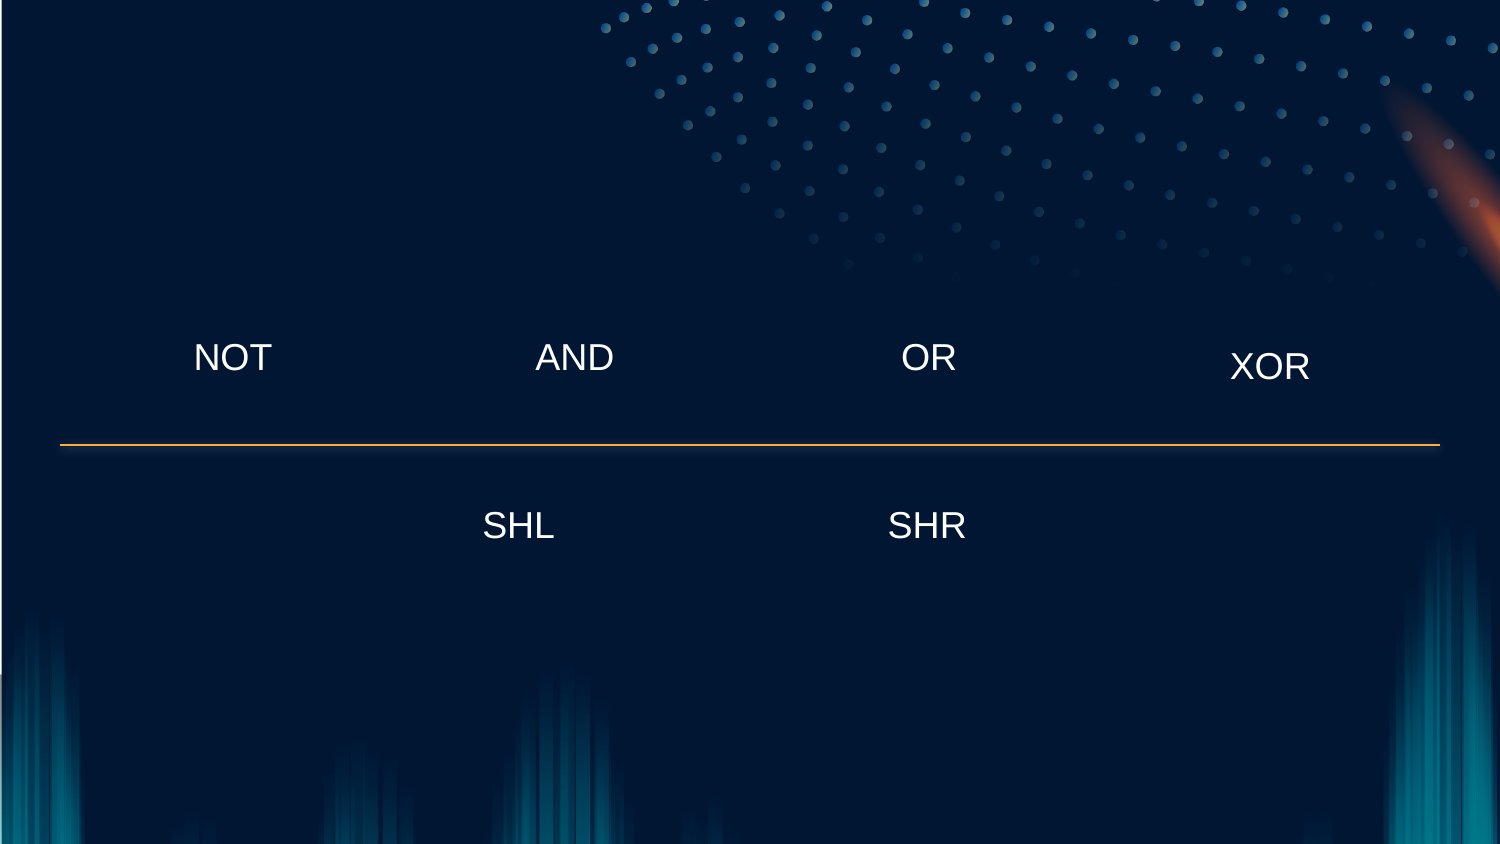

NOT
# AND
OR
XOR
SHL
SHR